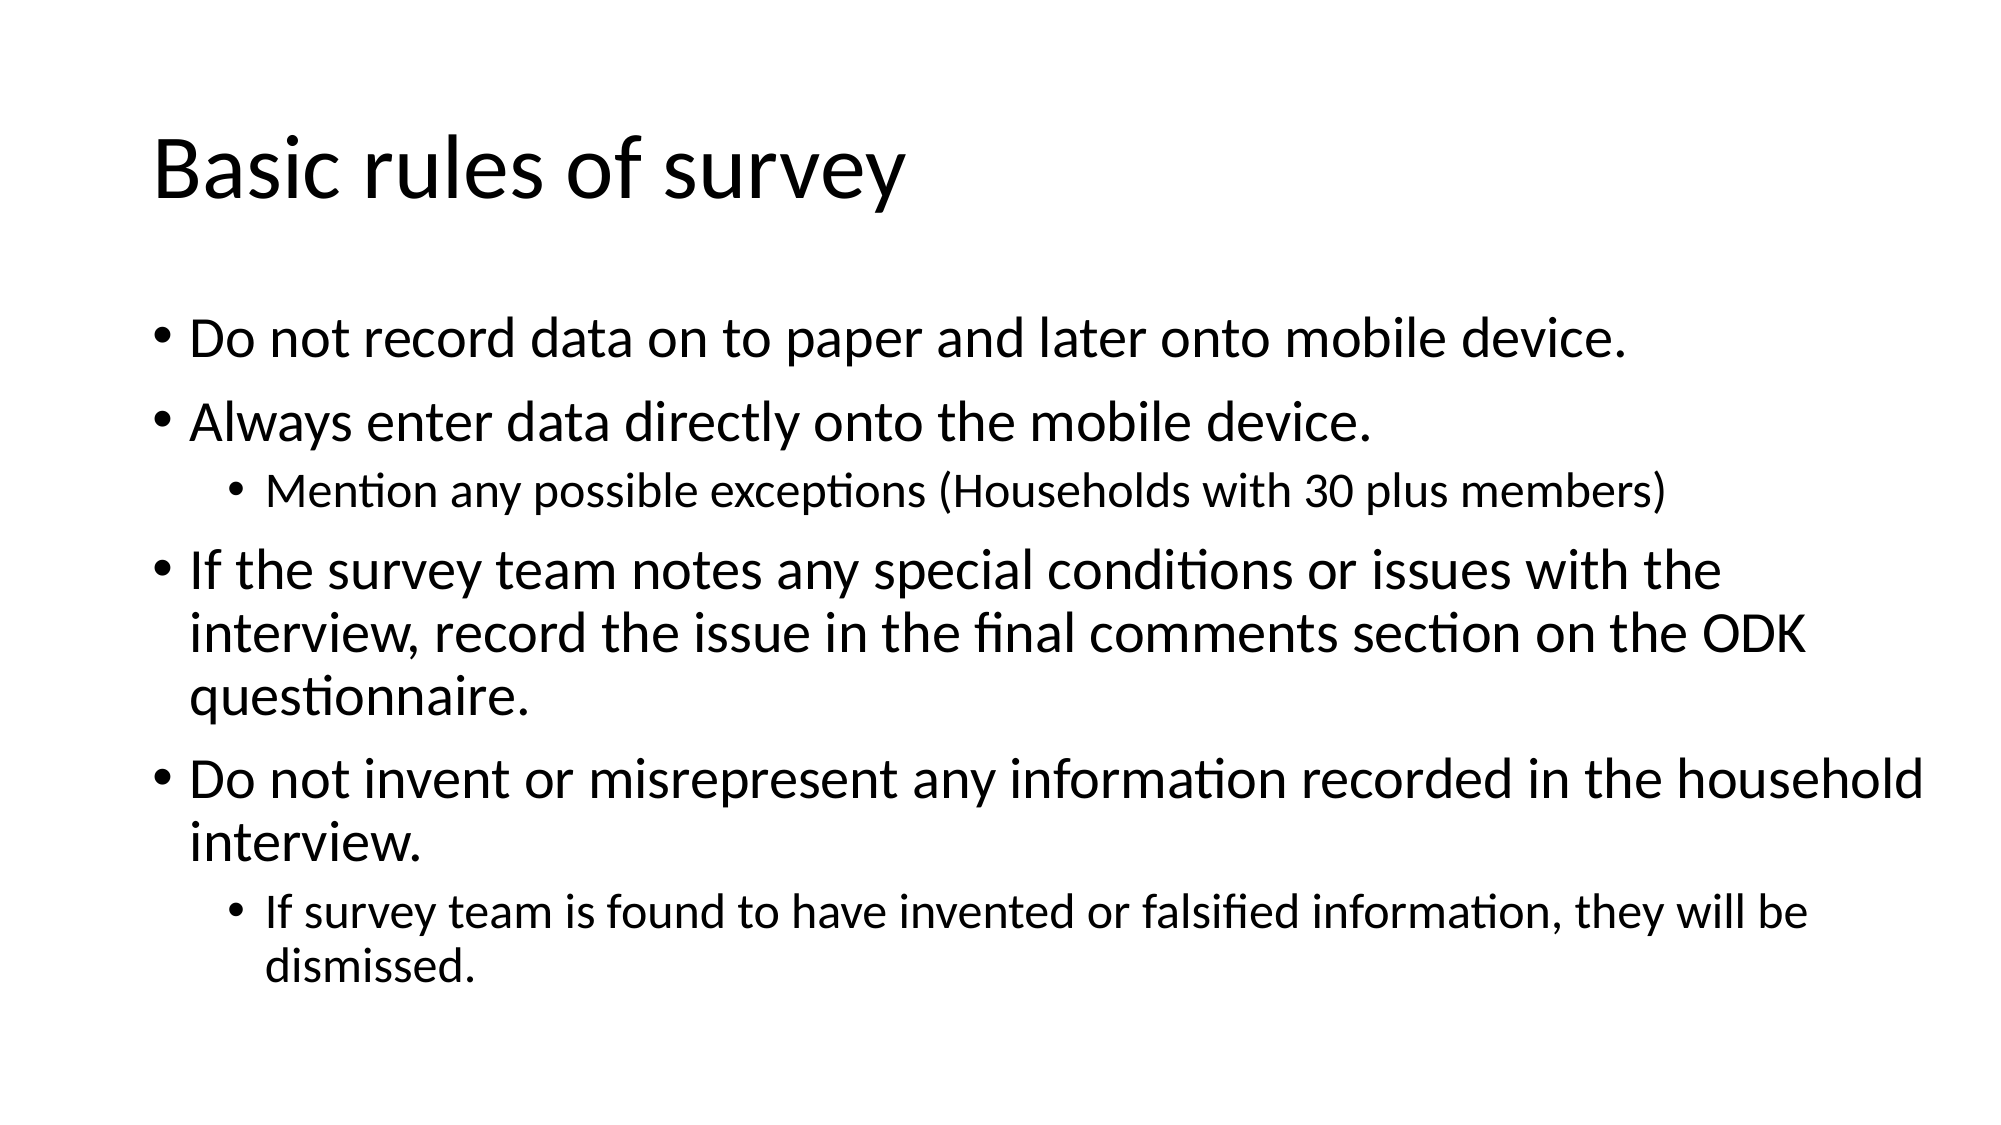

# Basic rules of survey
Do not record data on to paper and later onto mobile device.
Always enter data directly onto the mobile device.
Mention any possible exceptions (Households with 30 plus members)
If the survey team notes any special conditions or issues with the interview, record the issue in the final comments section on the ODK questionnaire.
Do not invent or misrepresent any information recorded in the household interview.
If survey team is found to have invented or falsified information, they will be dismissed.